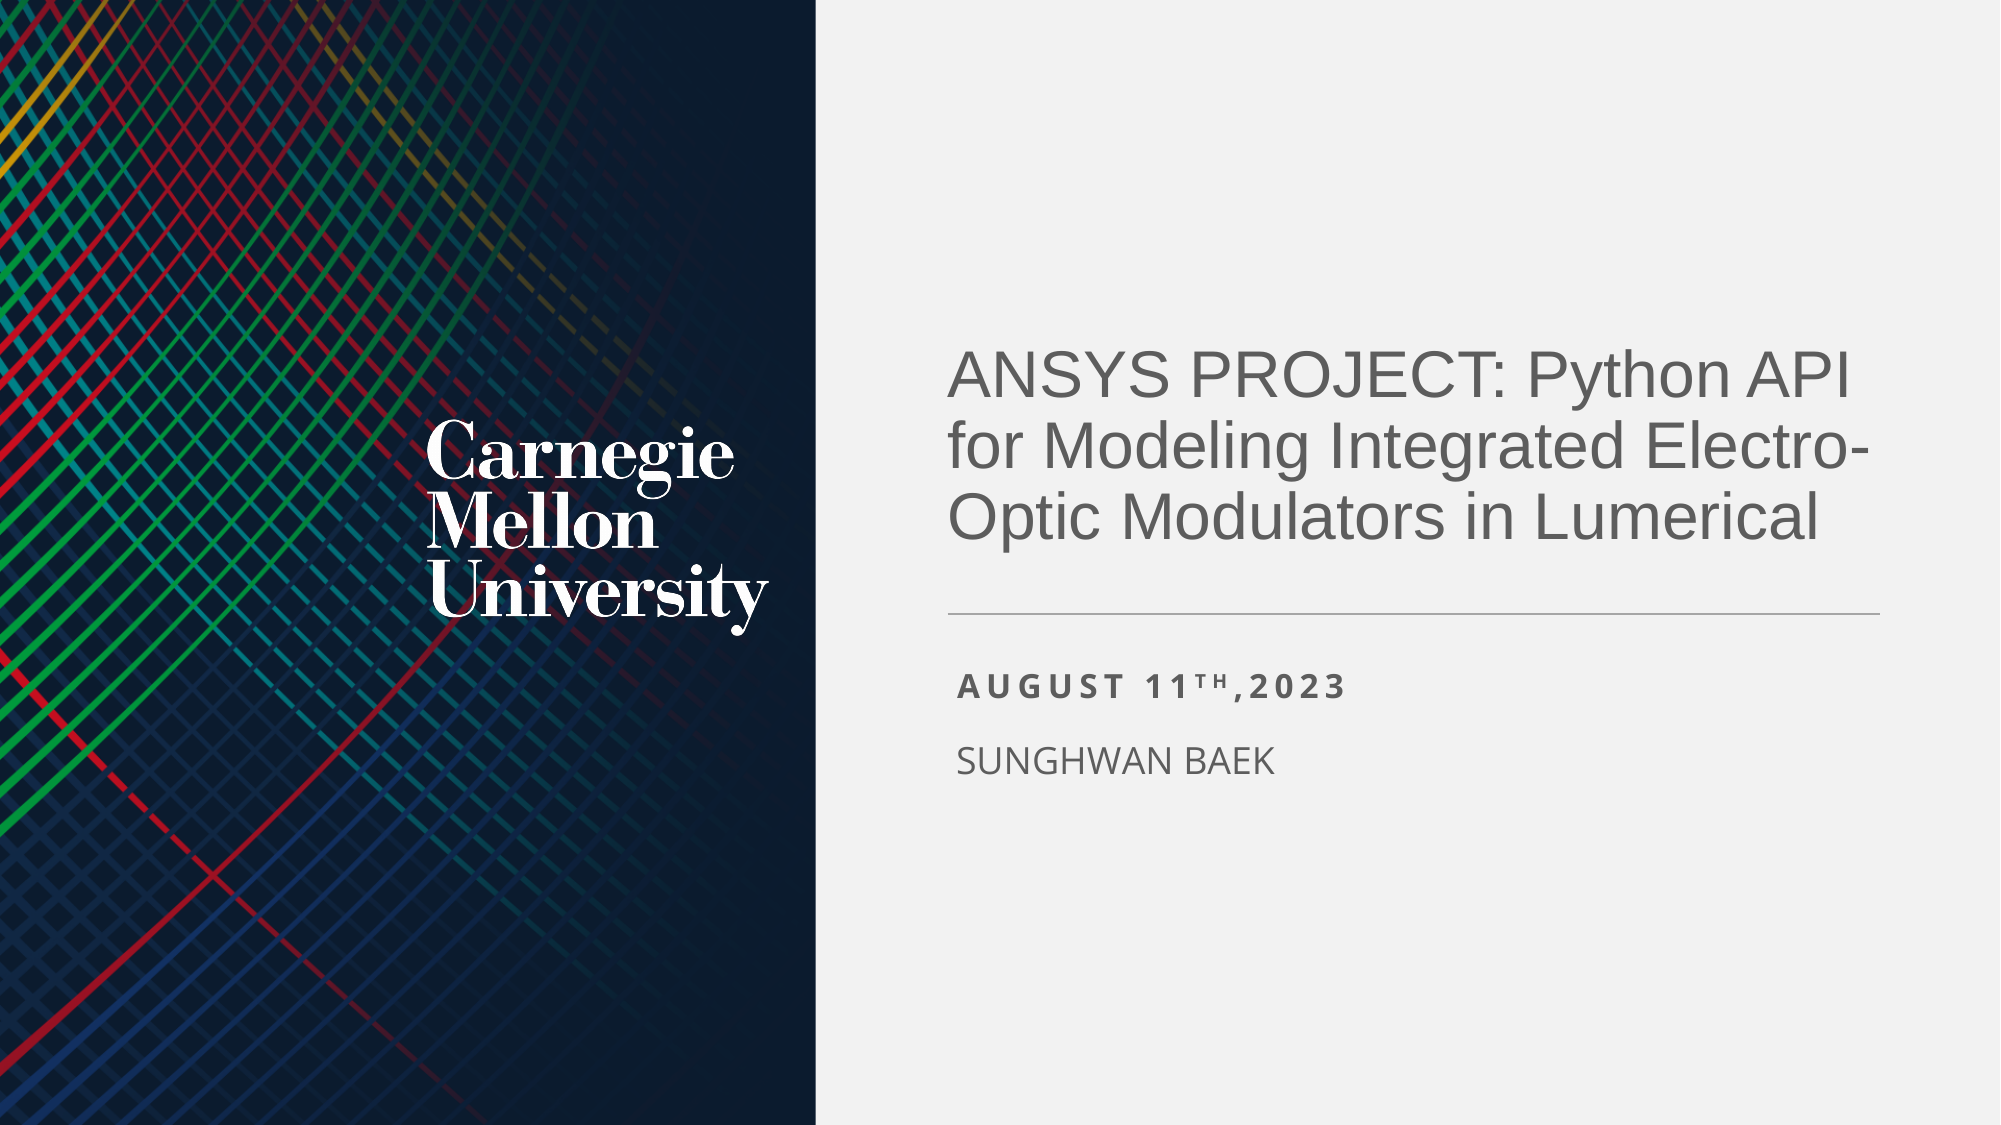

ANSYS PROJECT: Python API for Modeling Integrated Electro-Optic Modulators in Lumerical
AUGUST 11TH,2023
SUNGHWAN BAEK